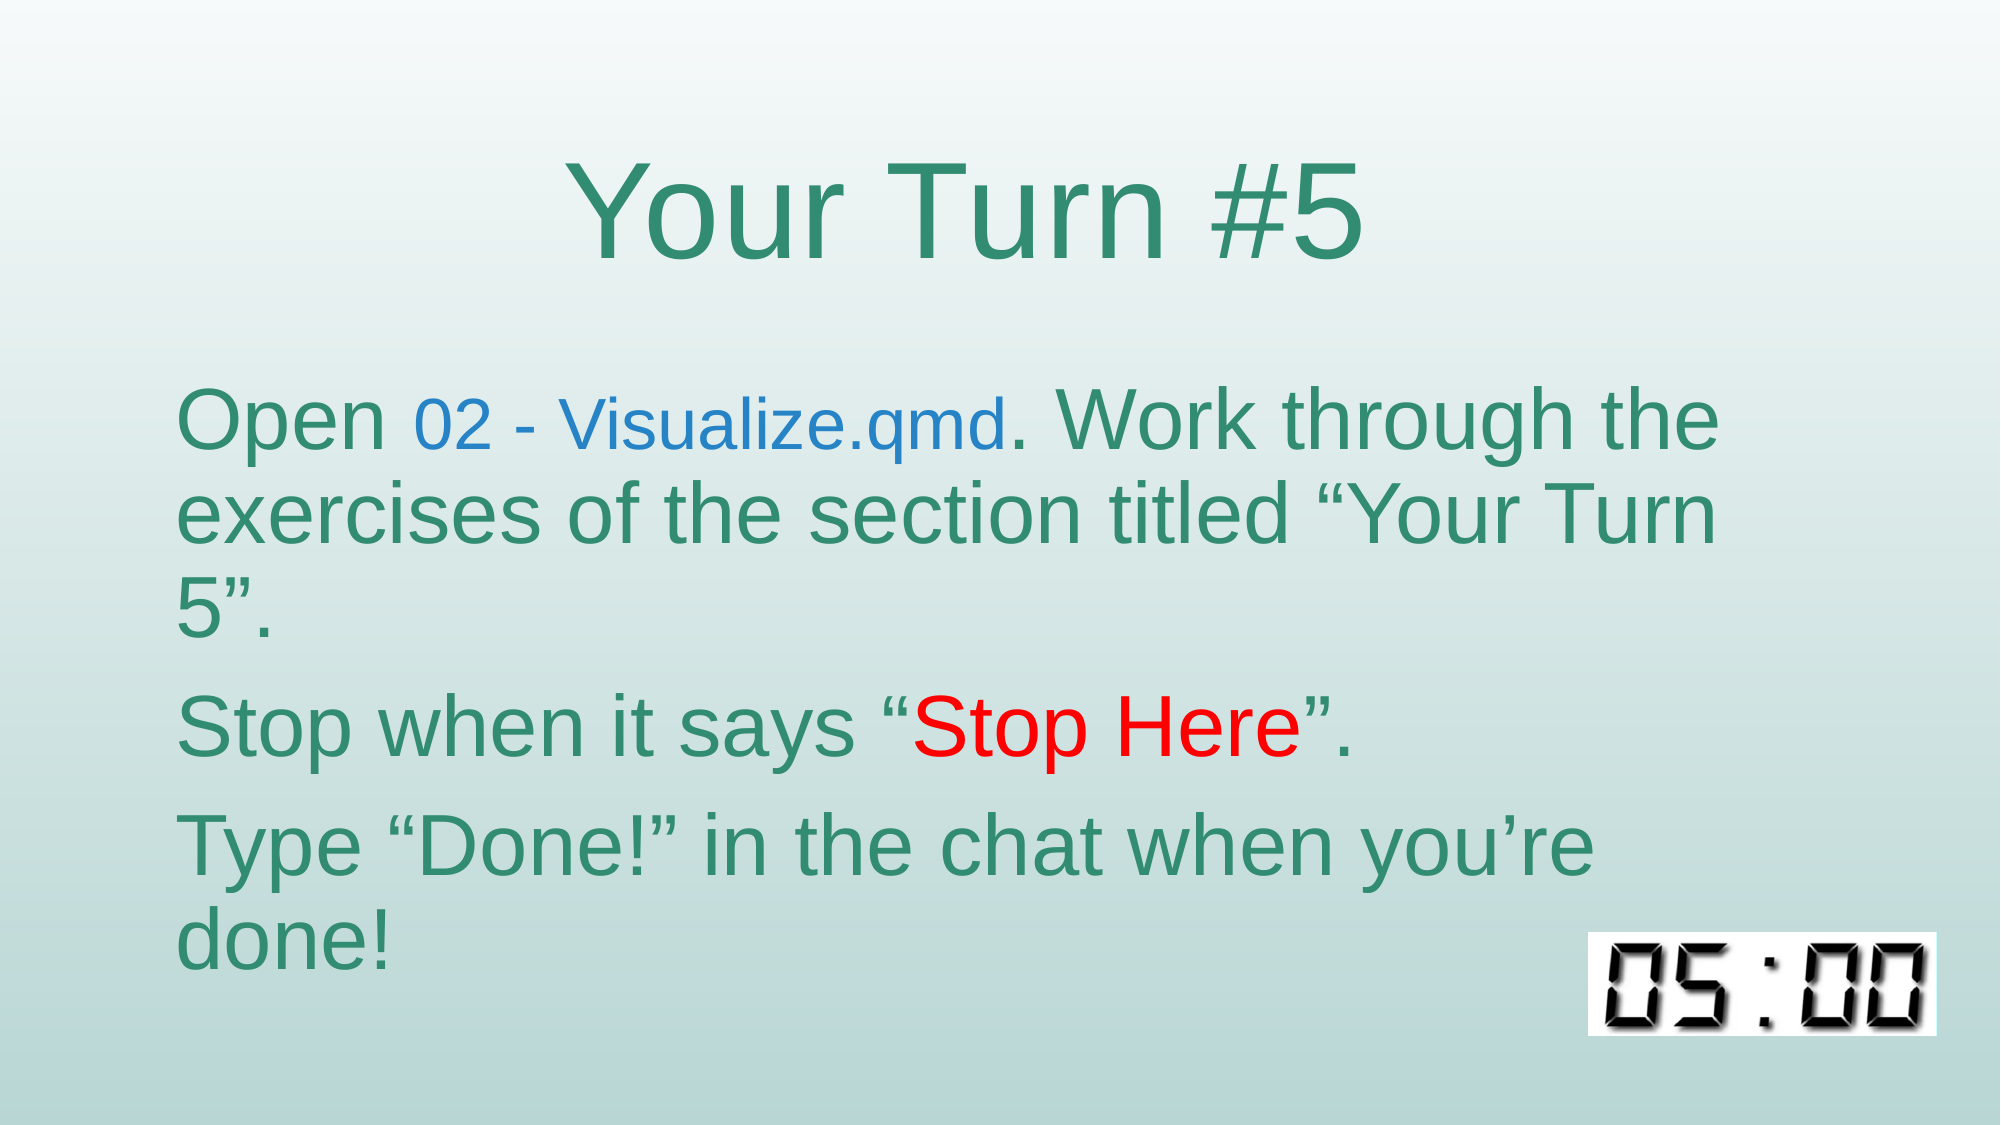

# Your Turn #5
Open 02 - Visualize.qmd. Work through the exercises of the section titled “Your Turn 5”.
Stop when it says “Stop Here”.
Type “Done!” in the chat when you’re done!